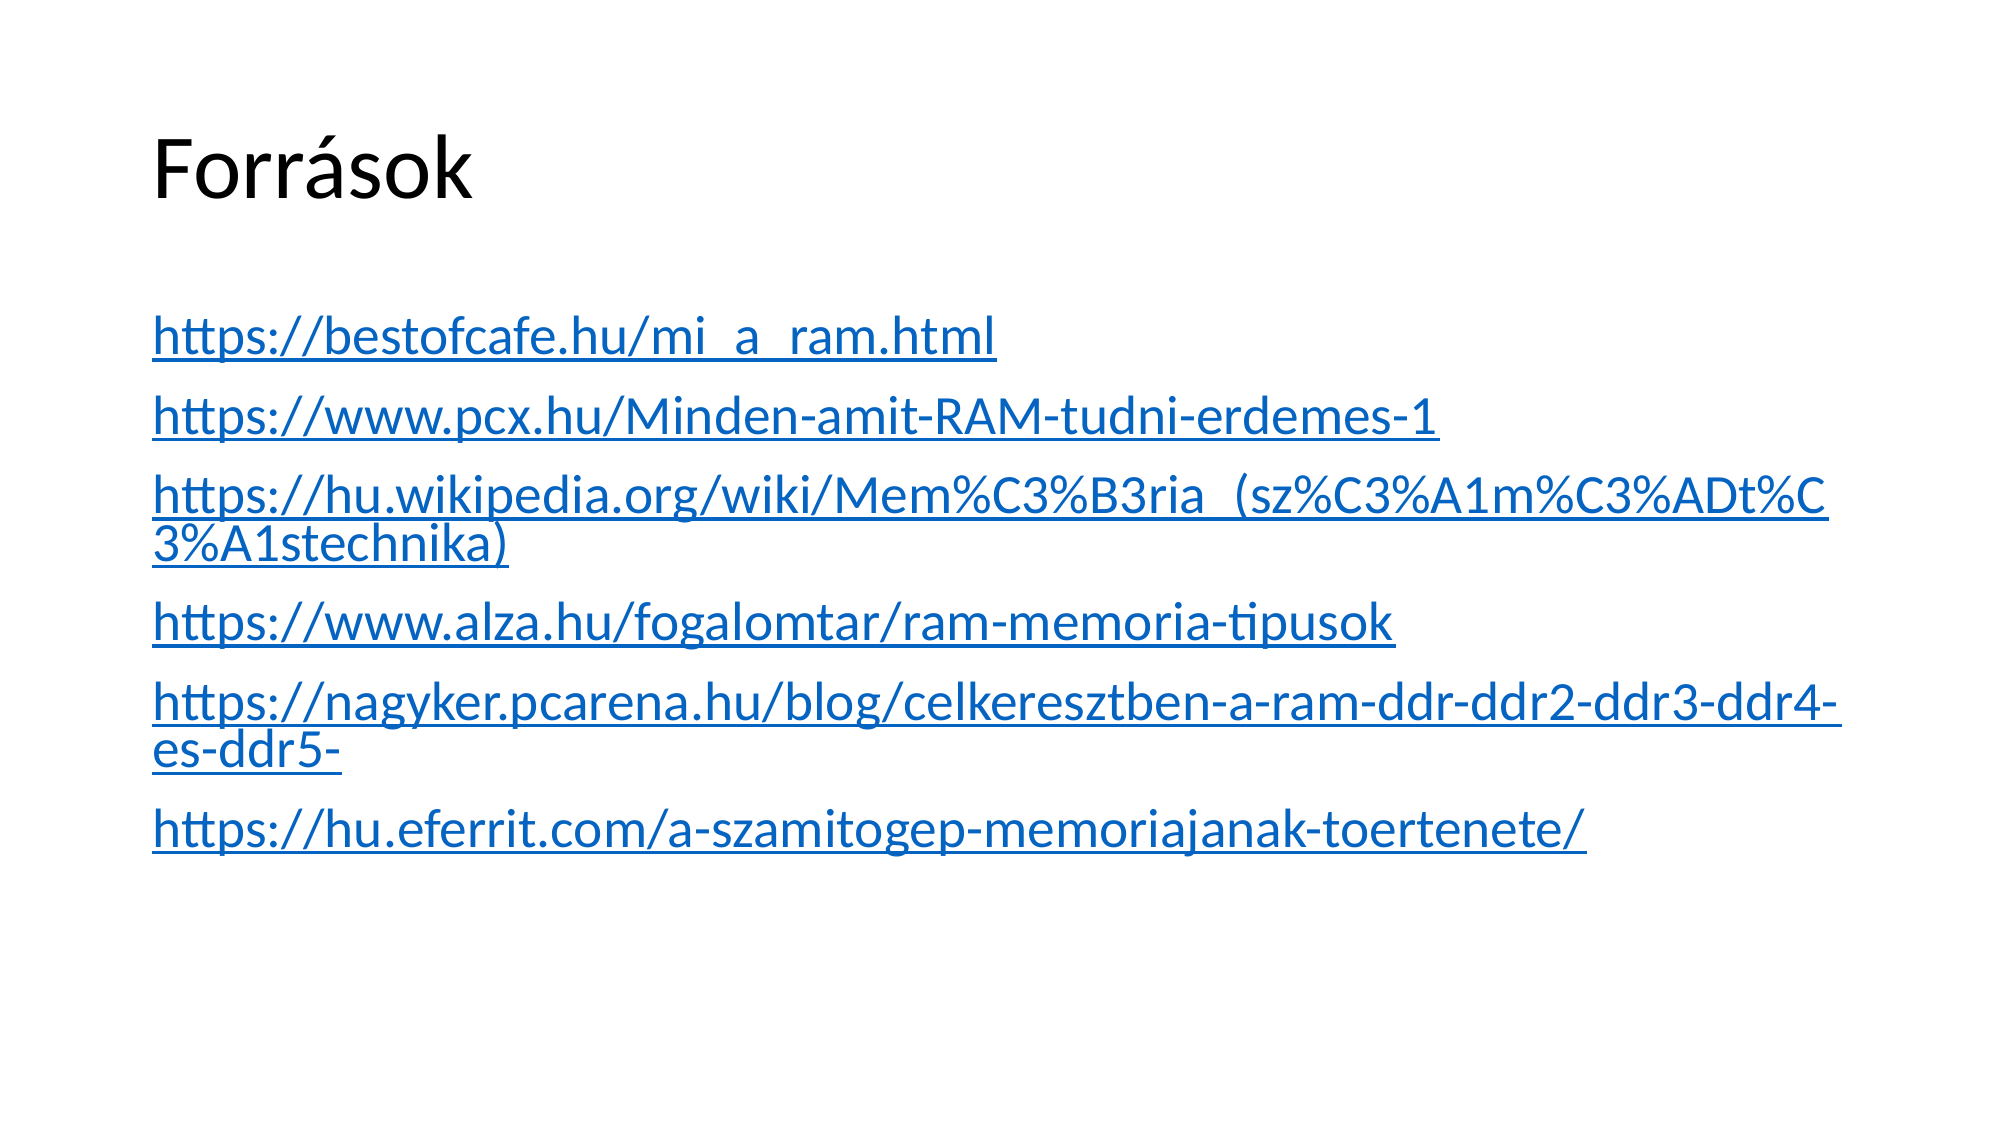

# Források
https://bestofcafe.hu/mi_a_ram.html
https://www.pcx.hu/Minden-amit-RAM-tudni-erdemes-1
https://hu.wikipedia.org/wiki/Mem%C3%B3ria_(sz%C3%A1m%C3%ADt%C3%A1stechnika)
https://www.alza.hu/fogalomtar/ram-memoria-tipusok
https://nagyker.pcarena.hu/blog/celkeresztben-a-ram-ddr-ddr2-ddr3-ddr4-es-ddr5-
https://hu.eferrit.com/a-szamitogep-memoriajanak-toertenete/